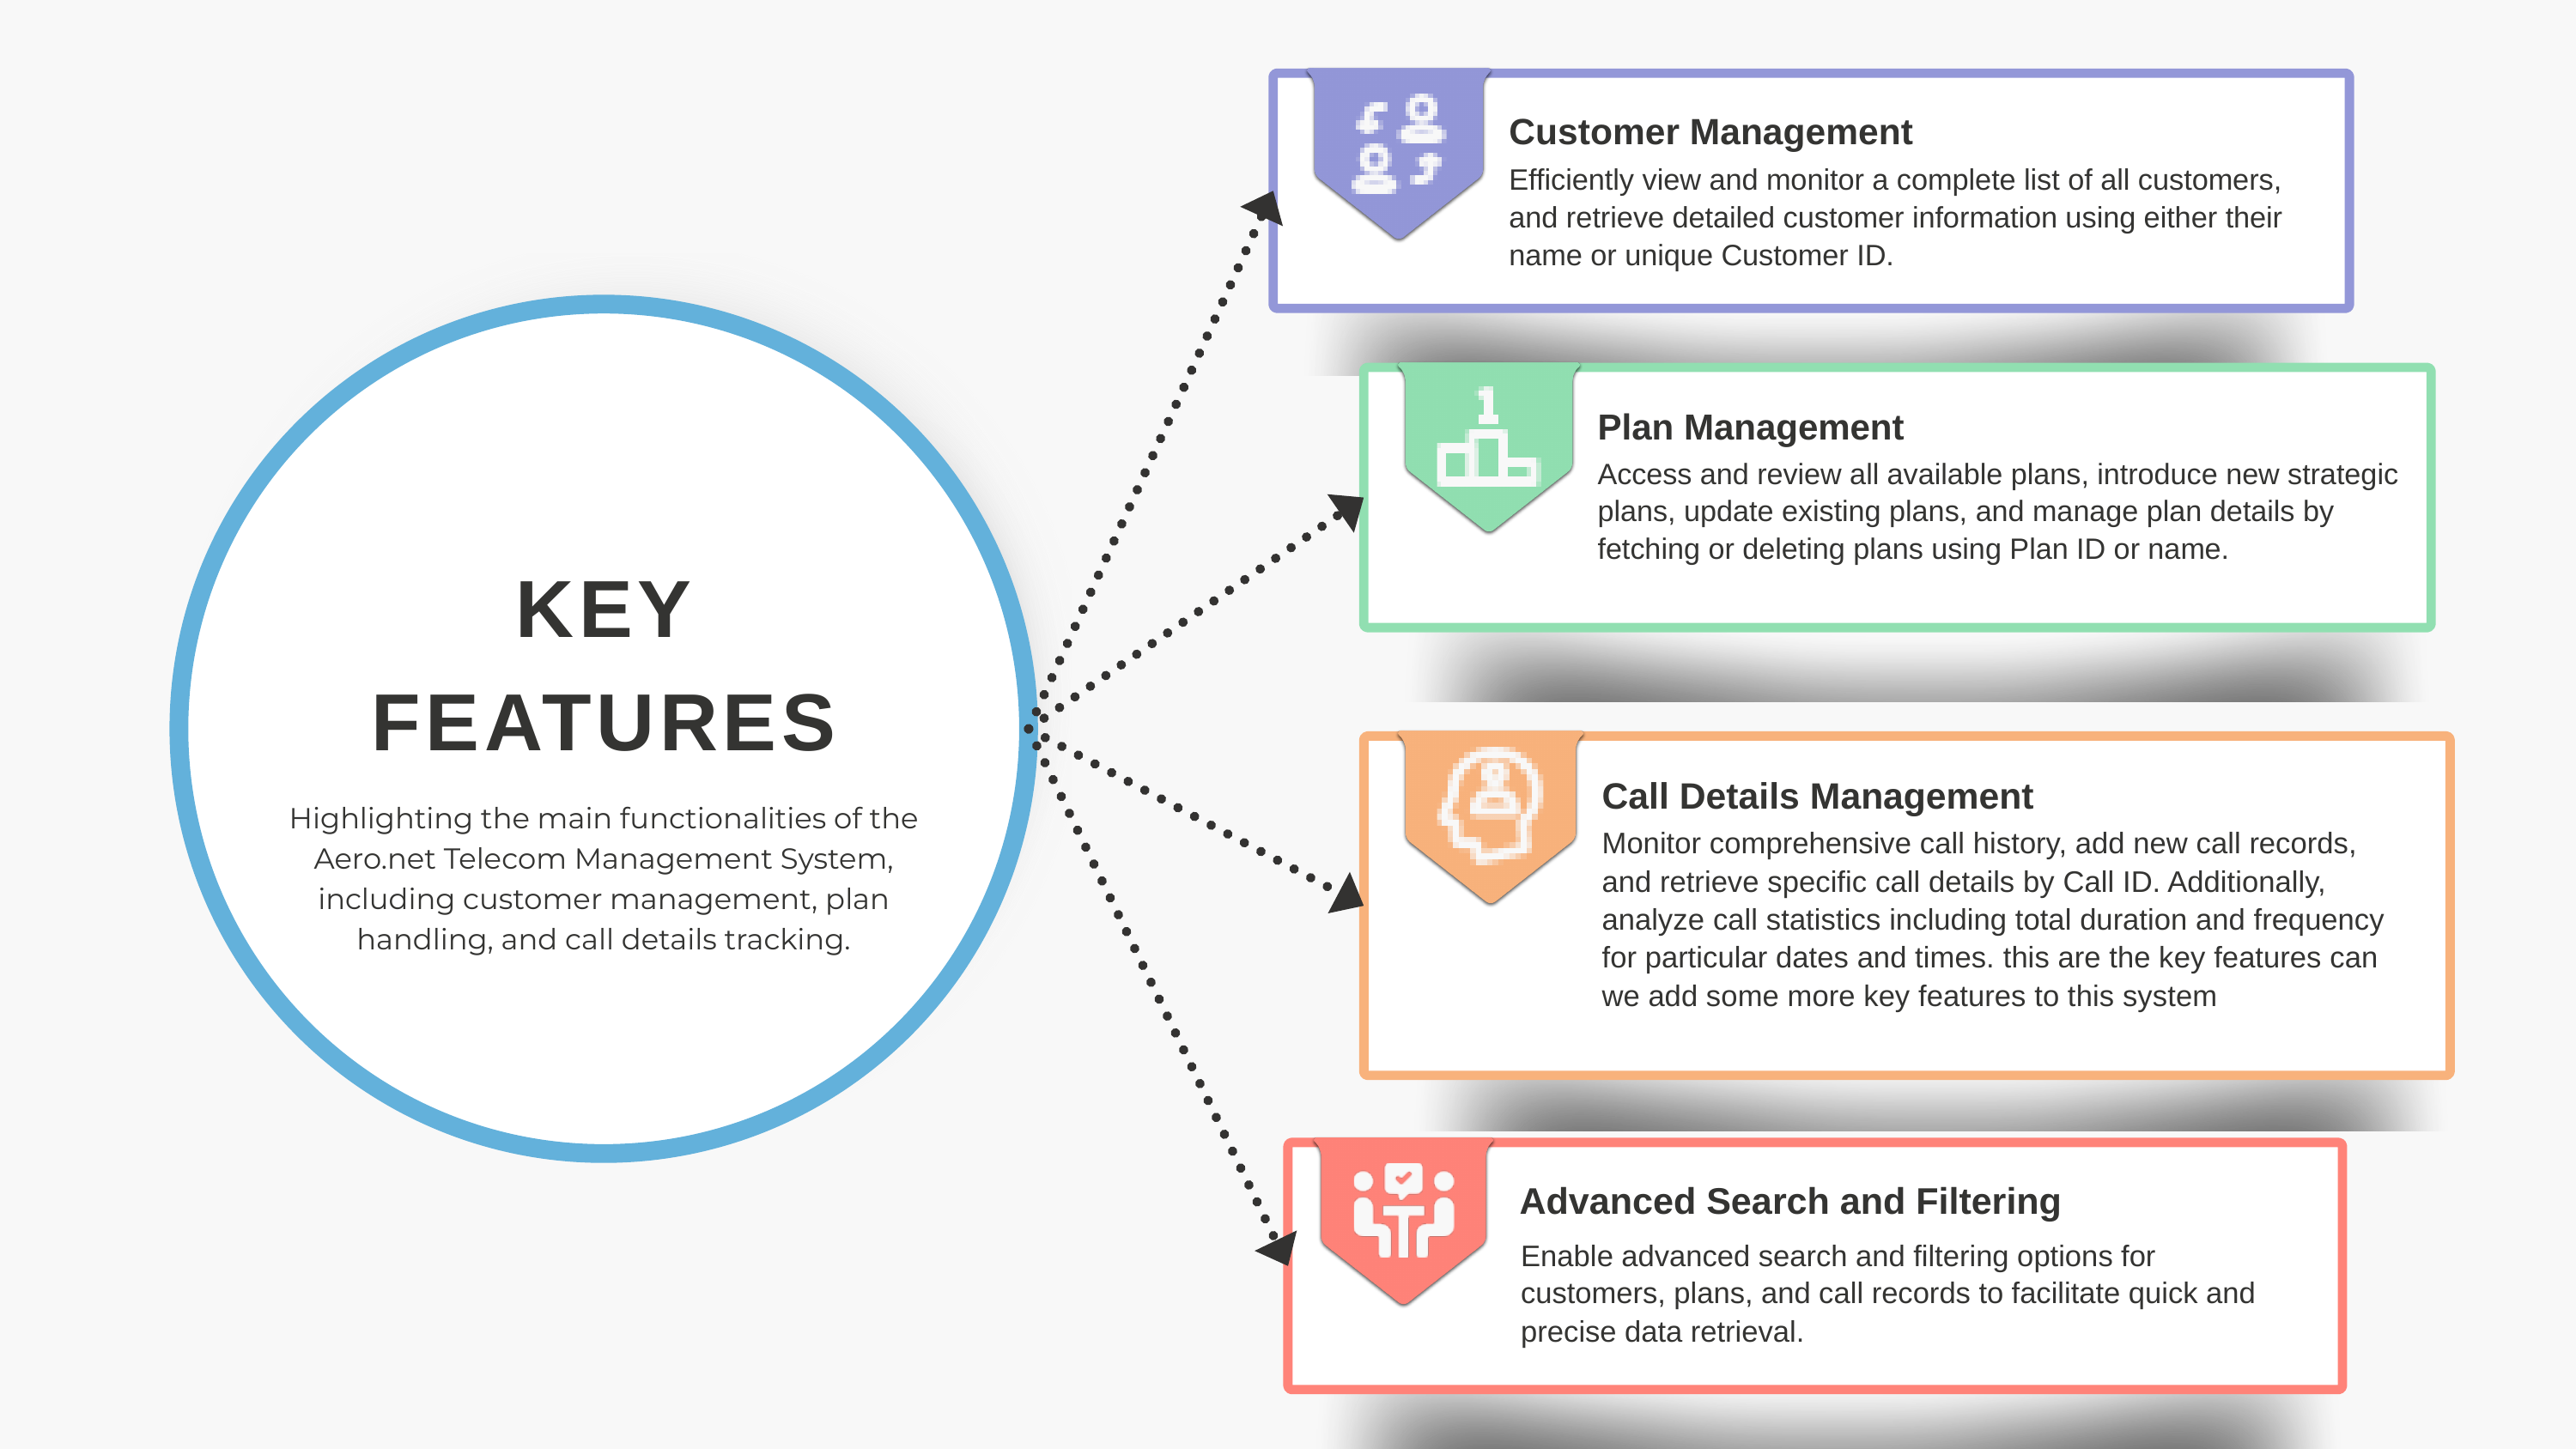

Customer Management
Efficiently view and monitor a complete list of all customers, and retrieve detailed customer information using either their name or unique Customer ID.

Plan Management
Access and review all available plans, introduce new strategic plans, update existing plans, and manage plan details by fetching or deleting plans using Plan ID or name.

KEY
FEATURES

Call Details Management
Highlighting the main functionalities of the Aero.net Telecom Management System, including customer management, plan handling, and call details tracking.
Monitor comprehensive call history, add new call records, and retrieve specific call details by Call ID. Additionally, analyze call statistics including total duration and frequency for particular dates and times. this are the key features can we add some more key features to this system

Advanced Search and Filtering

Enable advanced search and filtering options for customers, plans, and call records to facilitate quick and precise data retrieval.